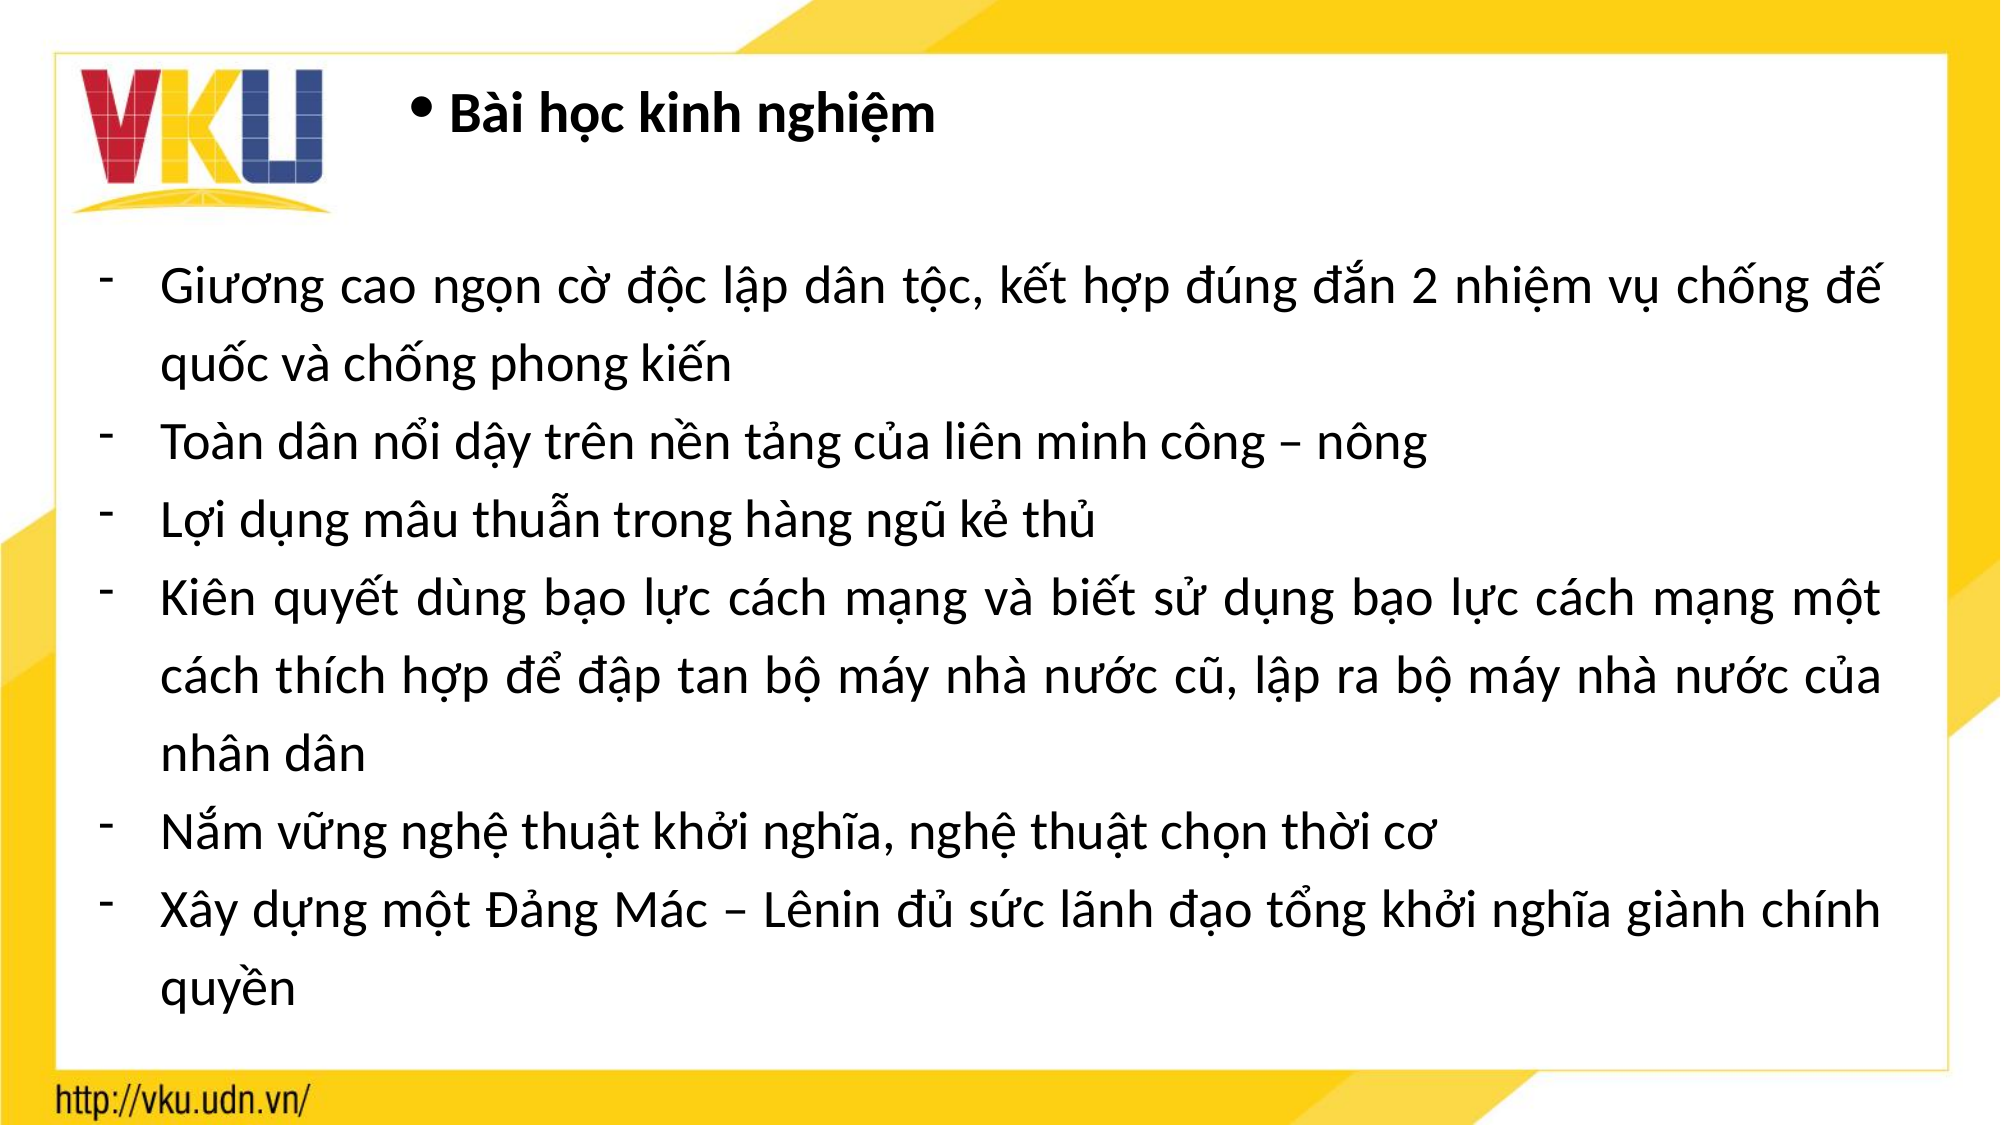

Bài học kinh nghiệm
Giương cao ngọn cờ độc lập dân tộc, kết hợp đúng đắn 2 nhiệm vụ chống đế quốc và chống phong kiến
Toàn dân nổi dậy trên nền tảng của liên minh công – nông
Lợi dụng mâu thuẫn trong hàng ngũ kẻ thủ
Kiên quyết dùng bạo lực cách mạng và biết sử dụng bạo lực cách mạng một cách thích hợp để đập tan bộ máy nhà nước cũ, lập ra bộ máy nhà nước của nhân dân
Nắm vững nghệ thuật khởi nghĩa, nghệ thuật chọn thời cơ
Xây dựng một Đảng Mác – Lênin đủ sức lãnh đạo tổng khởi nghĩa giành chính quyền